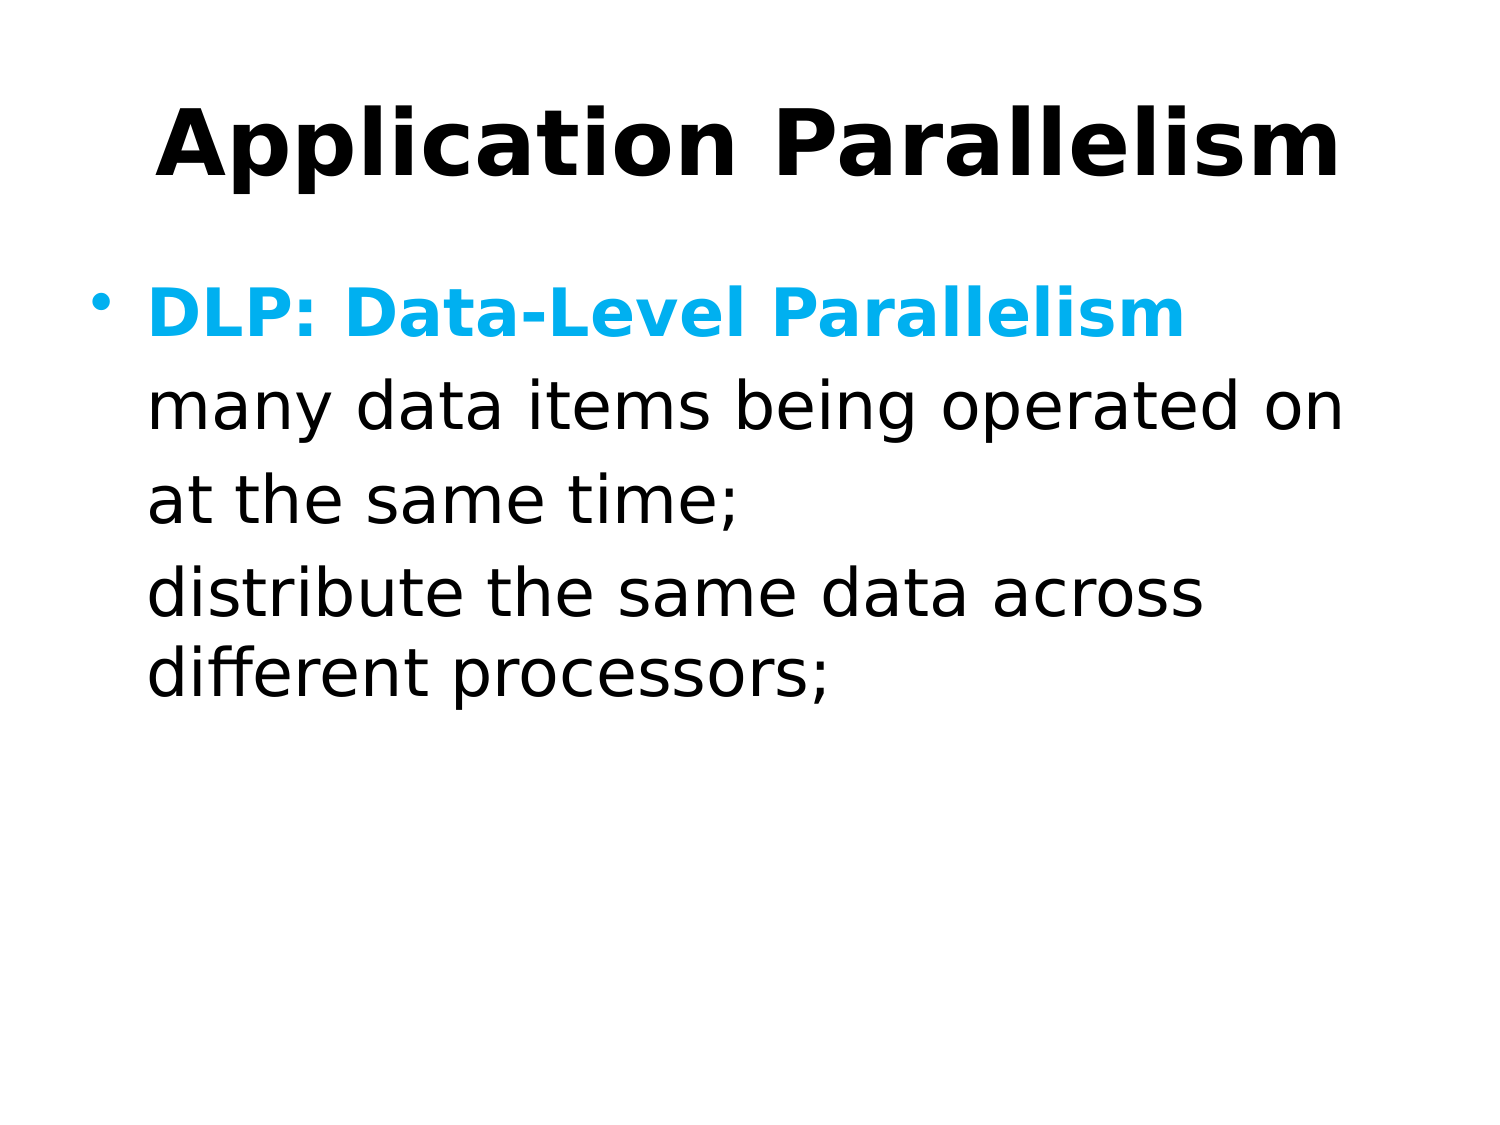

# Application Parallelism
DLP: Data-Level Parallelism
	many data items being operated on
	at the same time;
	distribute the same data across different processors;